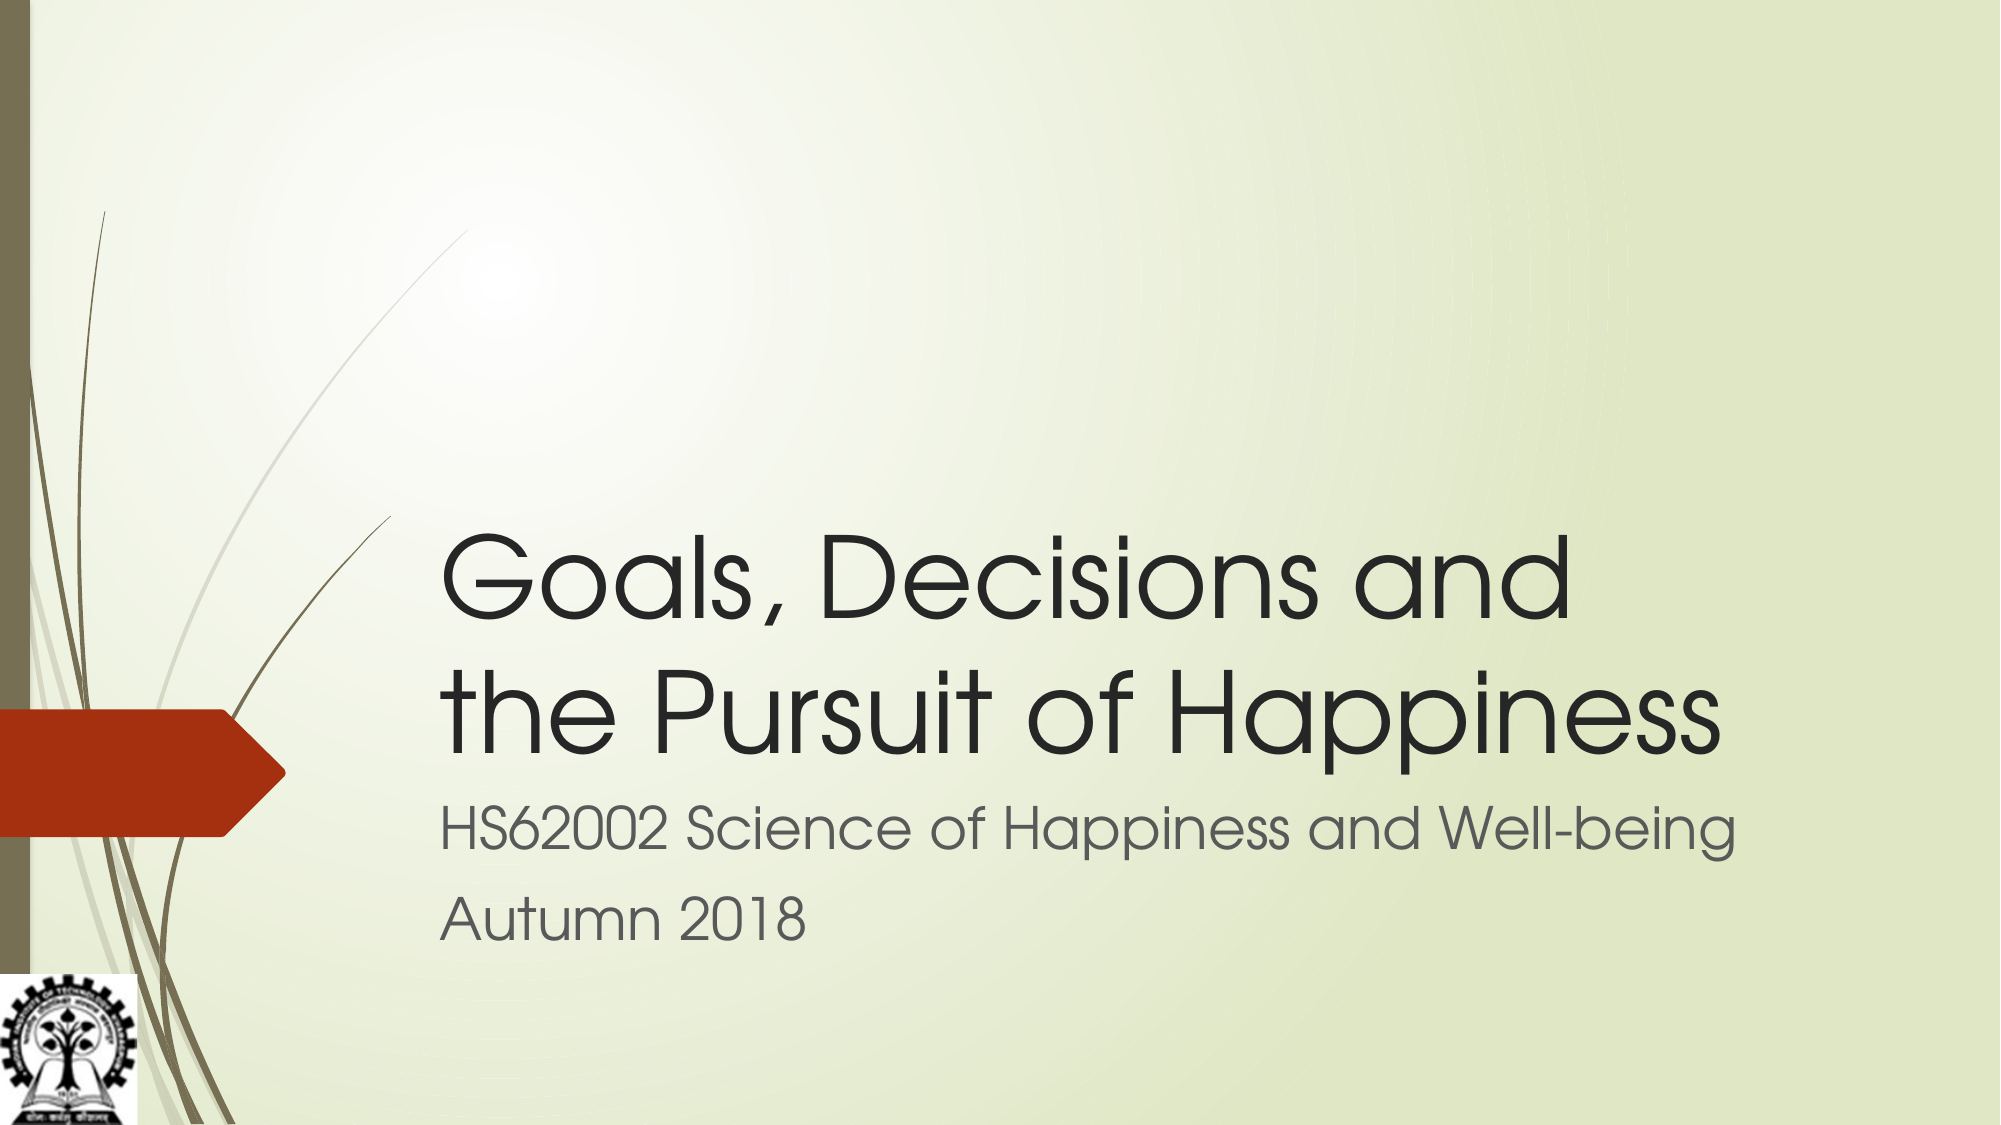

# Goals, Decisions and the Pursuit of Happiness
HS62002 Science of Happiness and Well-being
Autumn 2018